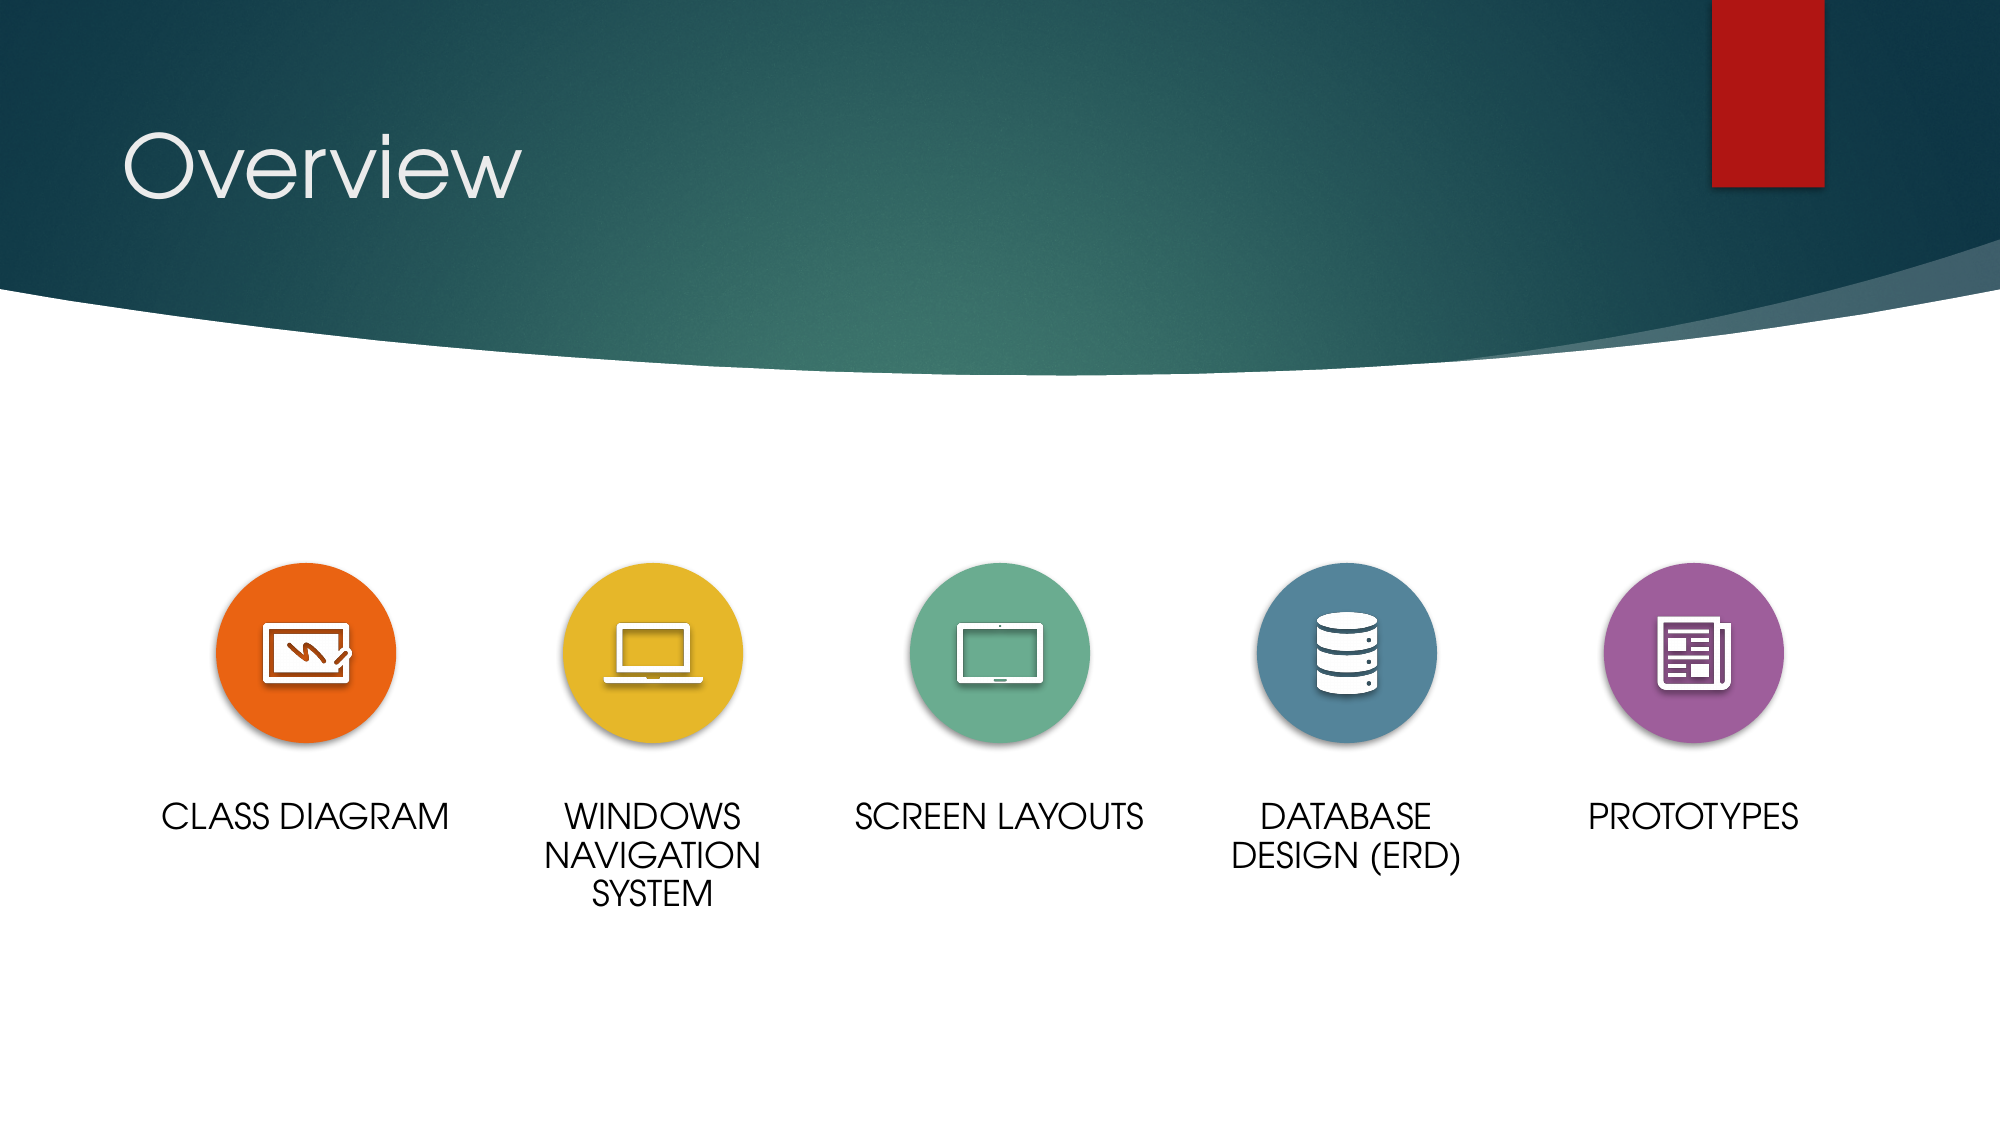

# Overview

Class Diagram
Windows Navigation System
Screen Layouts
Database Design (ERD)
Prototypes